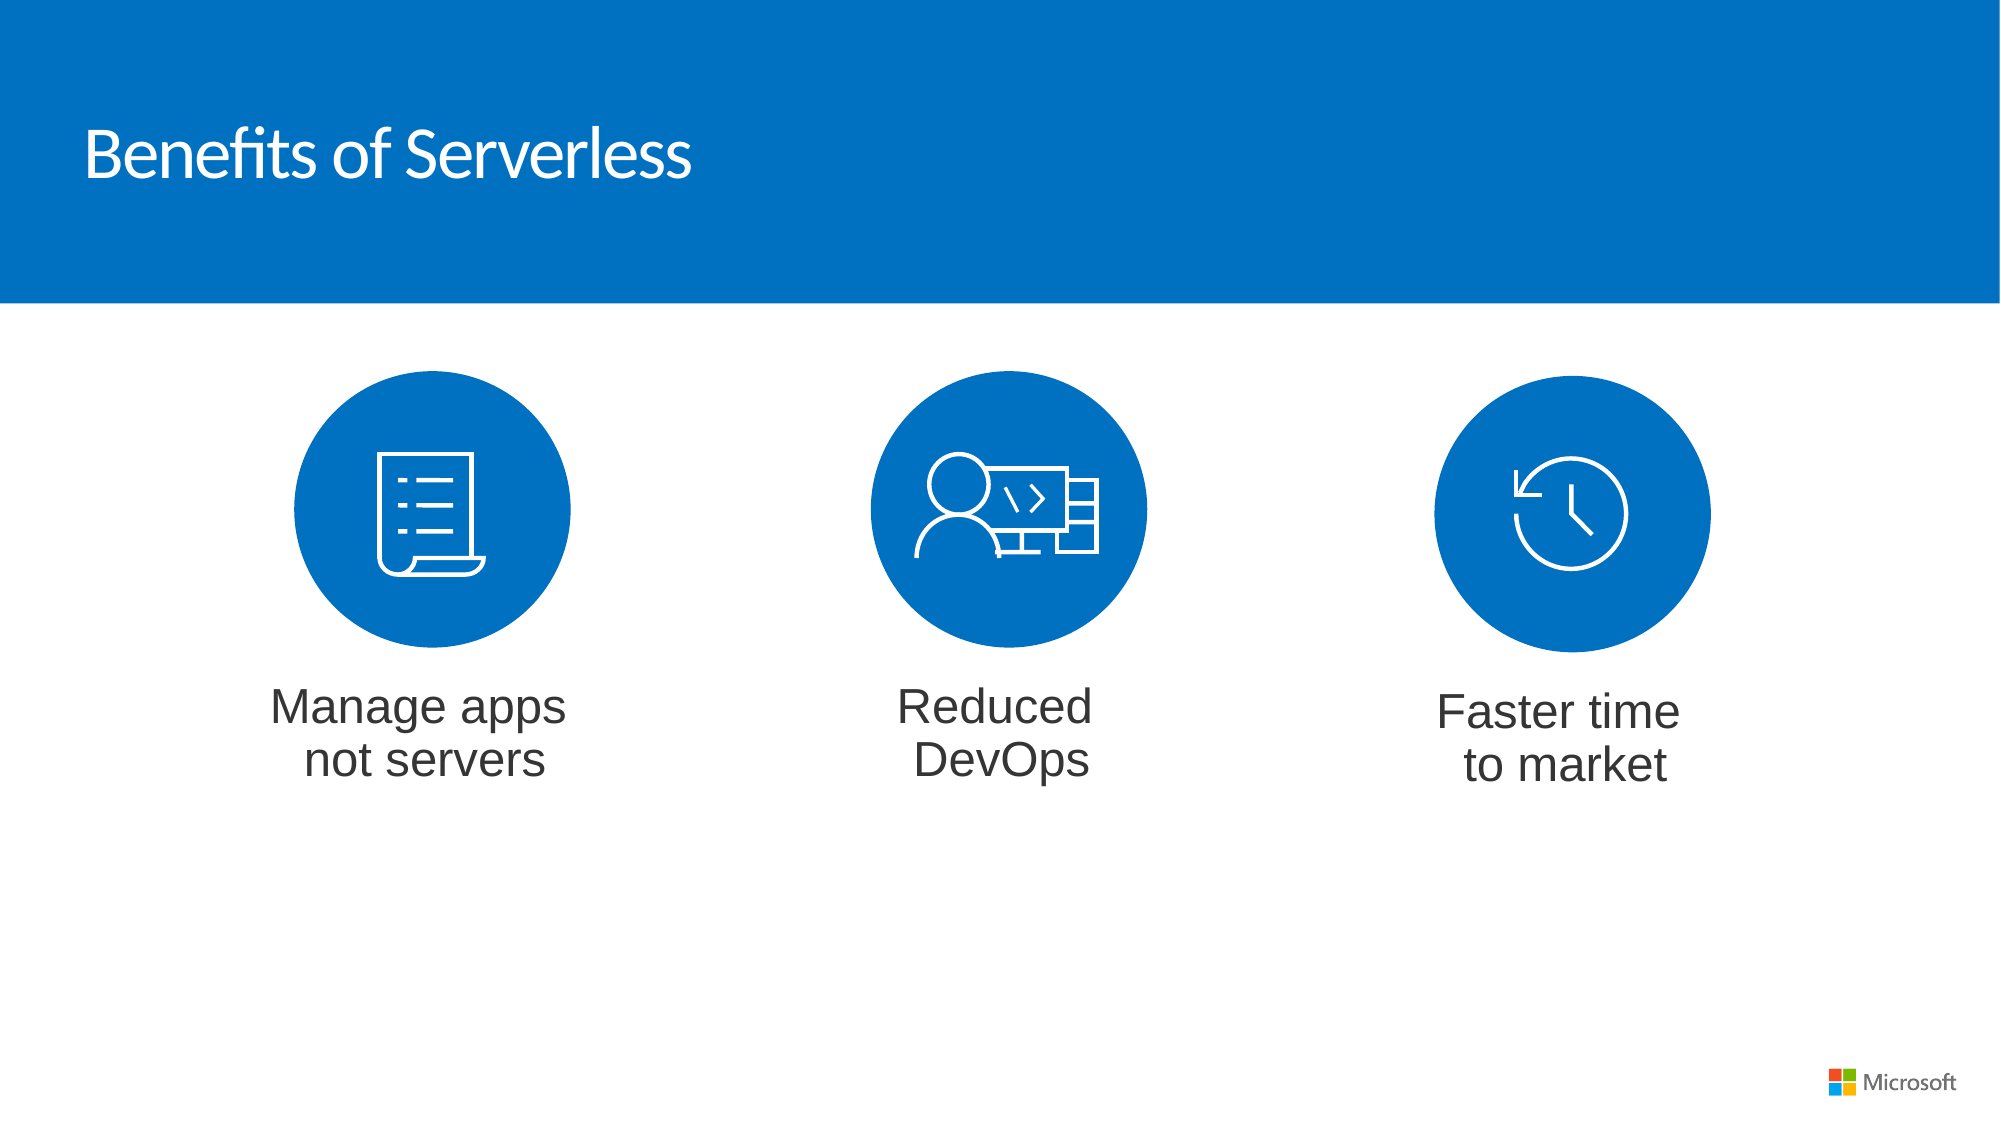

Benefits of Serverless

Manage apps
not servers
Reduced
DevOps
Faster time
to market